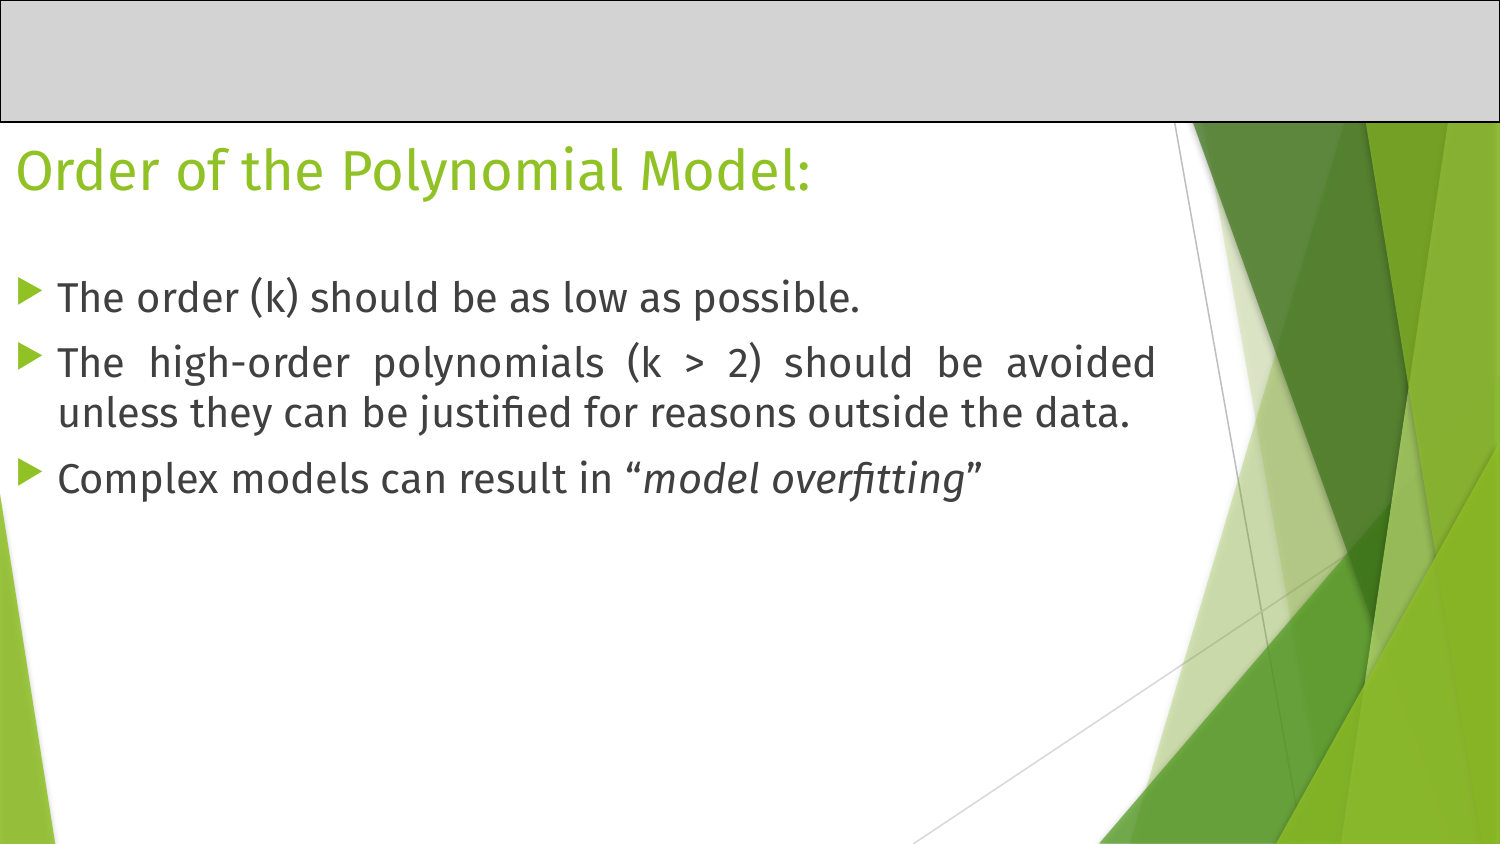

# Order of the Polynomial Model:
The order (k) should be as low as possible.
The high-order polynomials (k > 2) should be avoided unless they can be justified for reasons outside the data.
Complex models can result in “model overfitting”